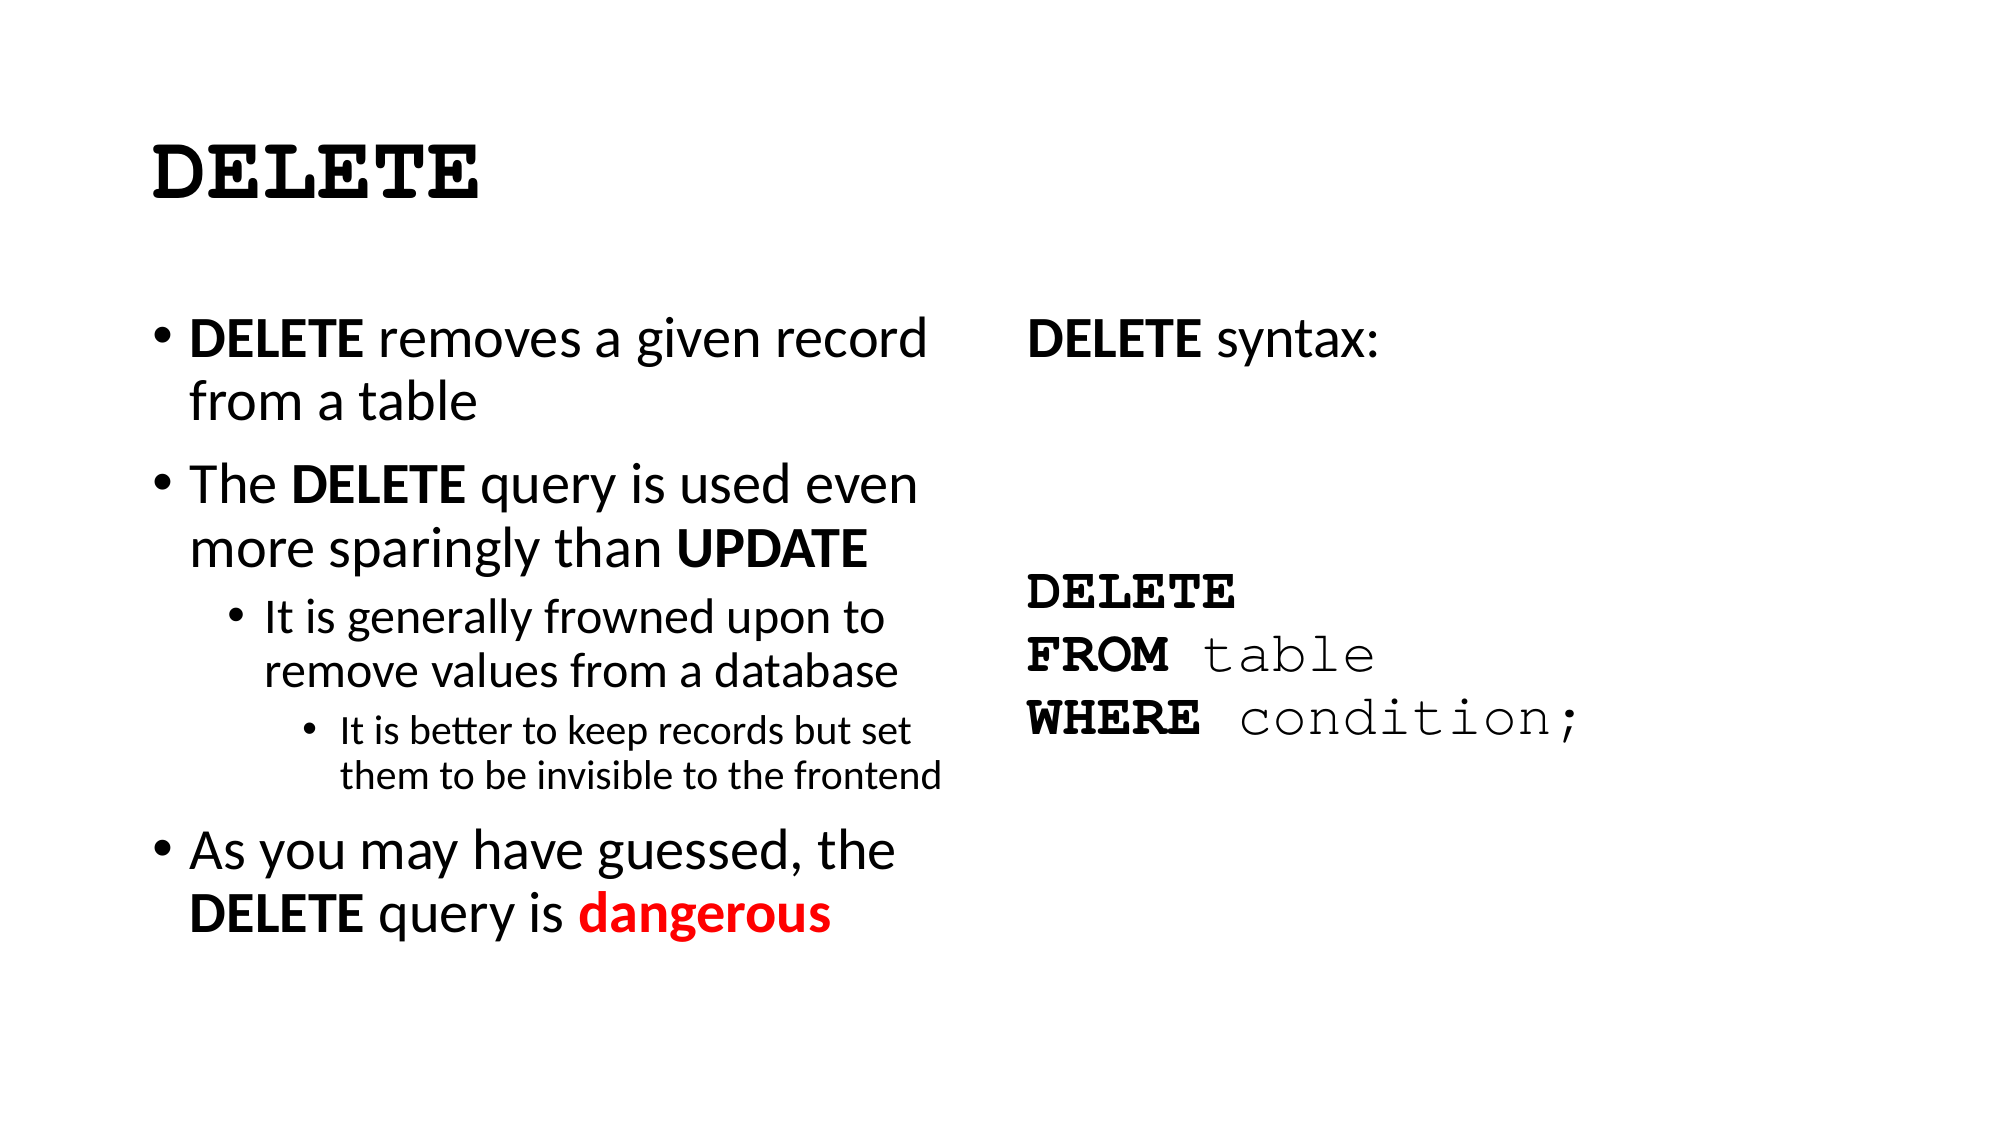

# DELETE
DELETE removes a given record from a table
The DELETE query is used even more sparingly than UPDATE
It is generally frowned upon to remove values from a database
It is better to keep records but set them to be invisible to the frontend
As you may have guessed, the DELETE query is dangerous
DELETE syntax:

DELETE
FROM table
WHERE condition;